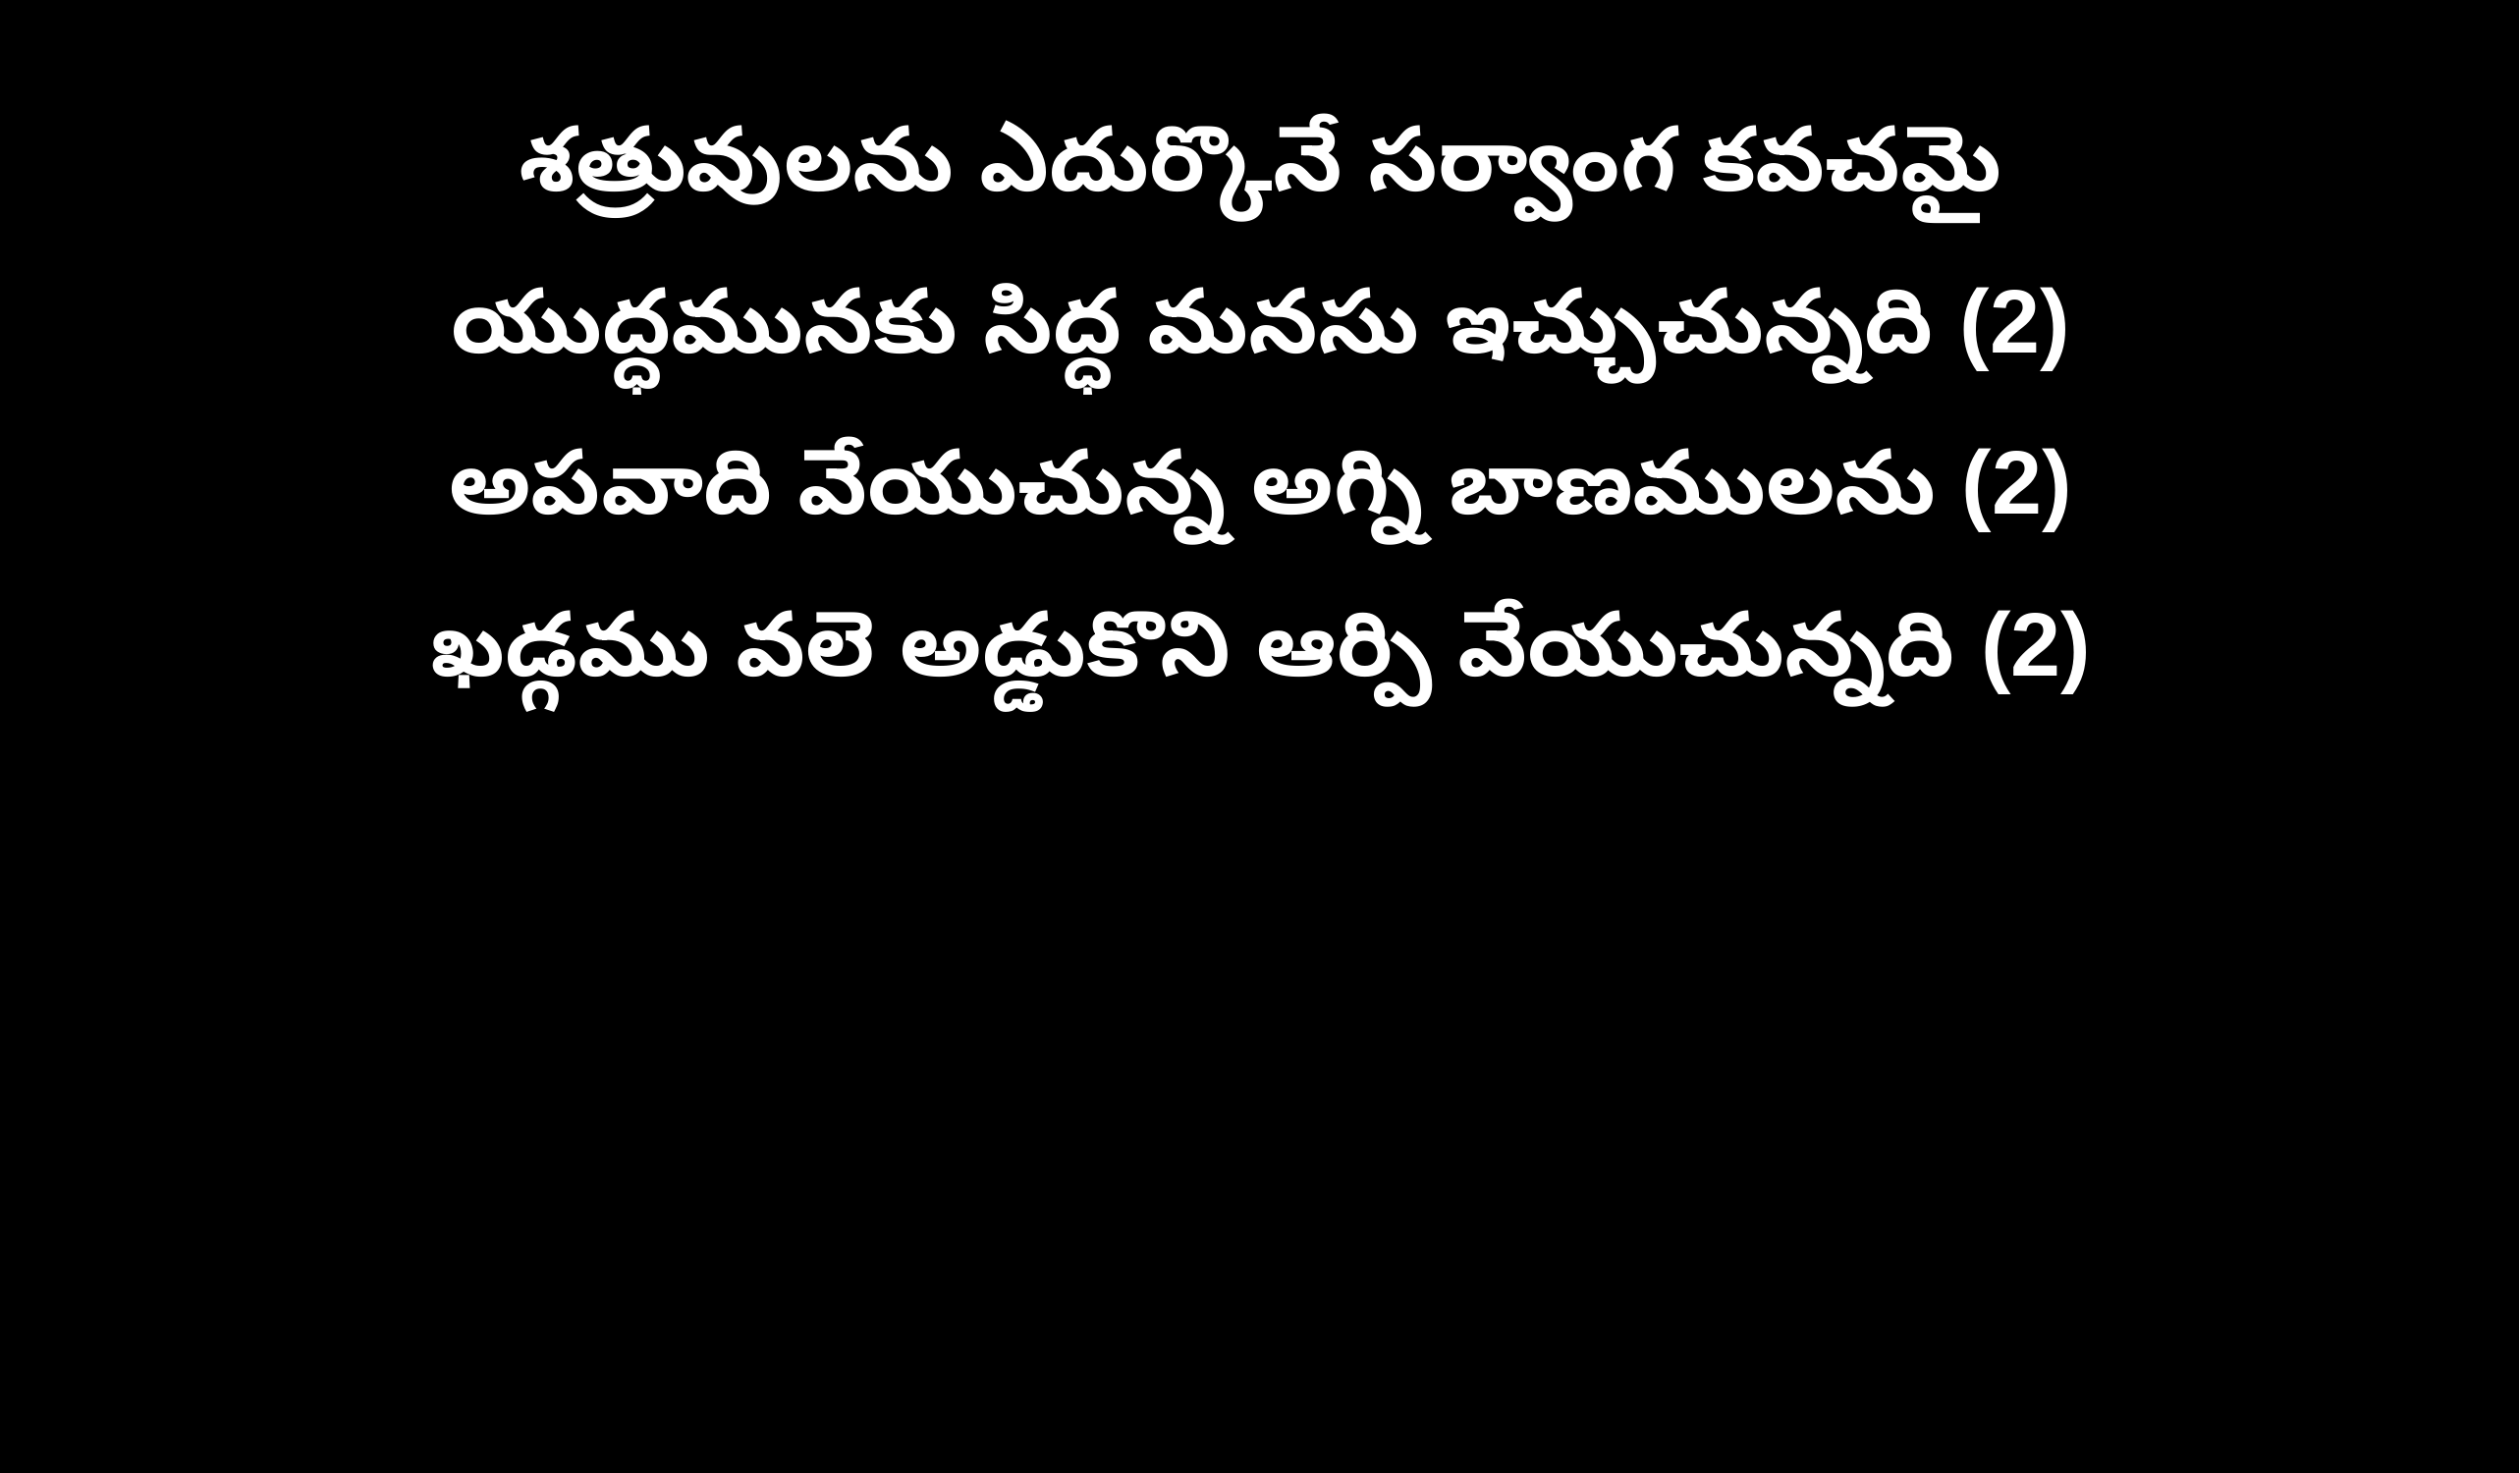

శత్రువులను ఎదుర్కొనే సర్వాంగ కవచమై
యుద్ధమునకు సిద్ధ మనసు ఇచ్చుచున్నది (2)
అపవాది వేయుచున్న అగ్ని బాణములను (2)
ఖడ్గము వలె అడ్డుకొని ఆర్పి వేయుచున్నది (2)